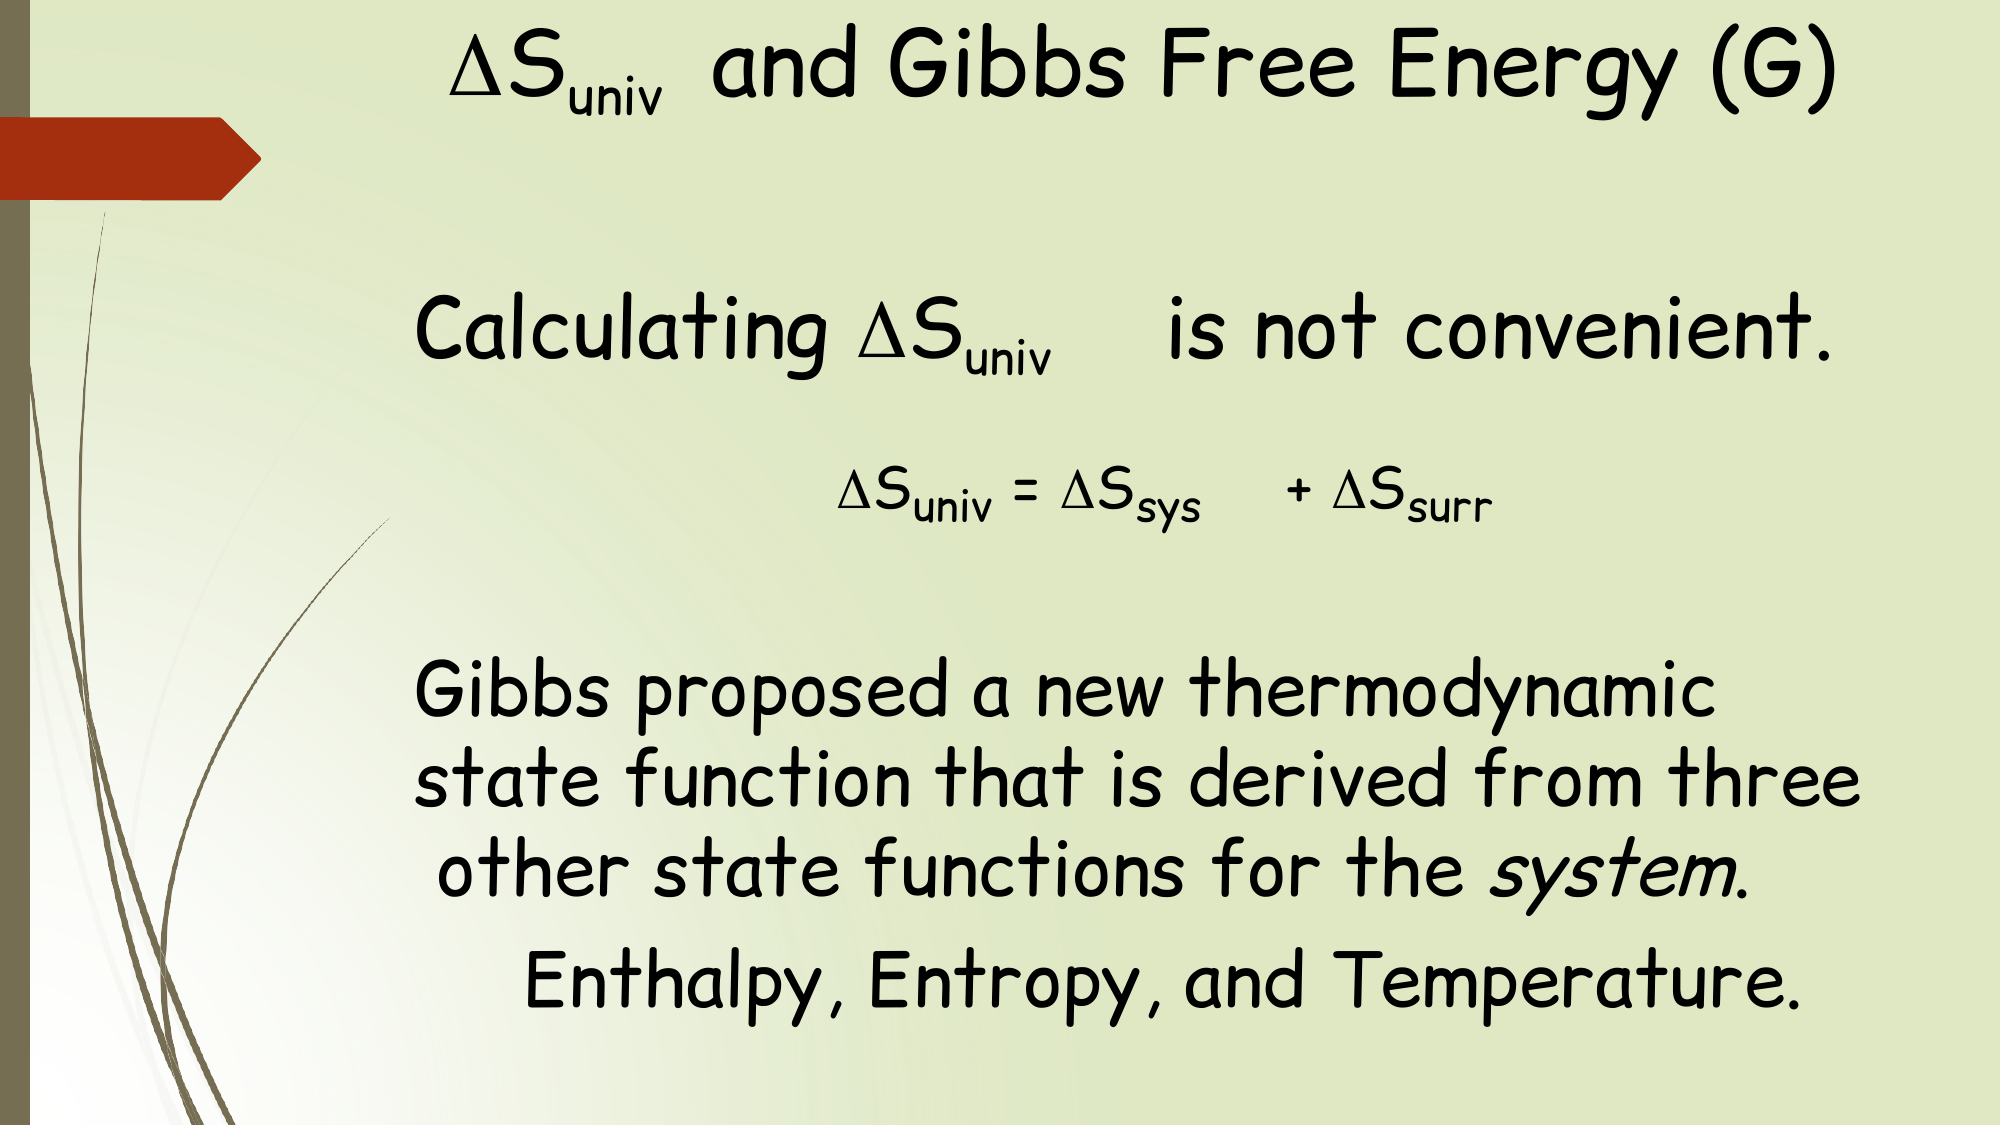

# ΔSuniv	and Gibbs Free Energy (G)
Calculating ΔSuniv	is not convenient.
ΔSuniv = ΔSsys	+ ΔSsurr

Gibbs proposed a new thermodynamic  state function that is derived from three  other state functions for the system.
Enthalpy, Entropy, and Temperature.